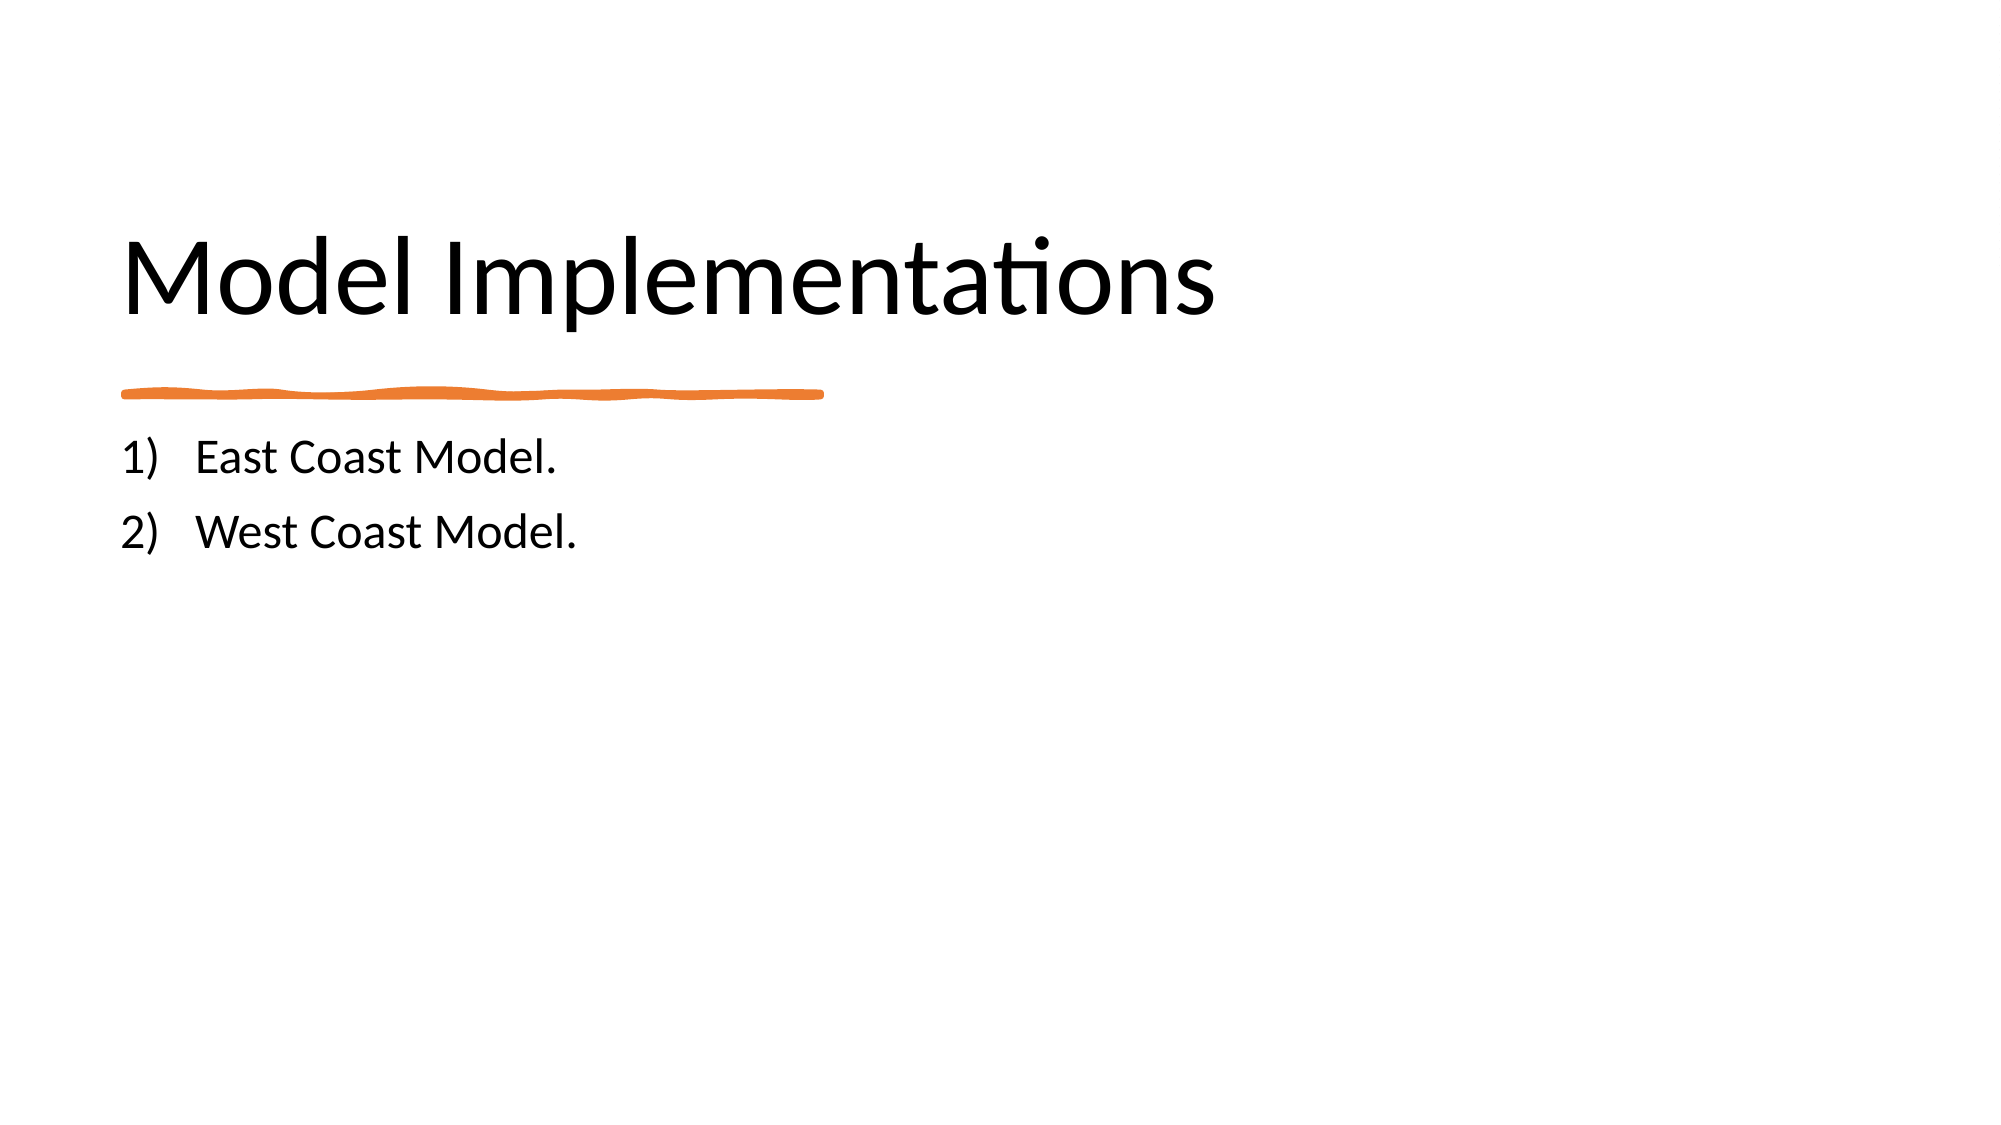

# Model Implementations

East Coast Model.
West Coast Model.